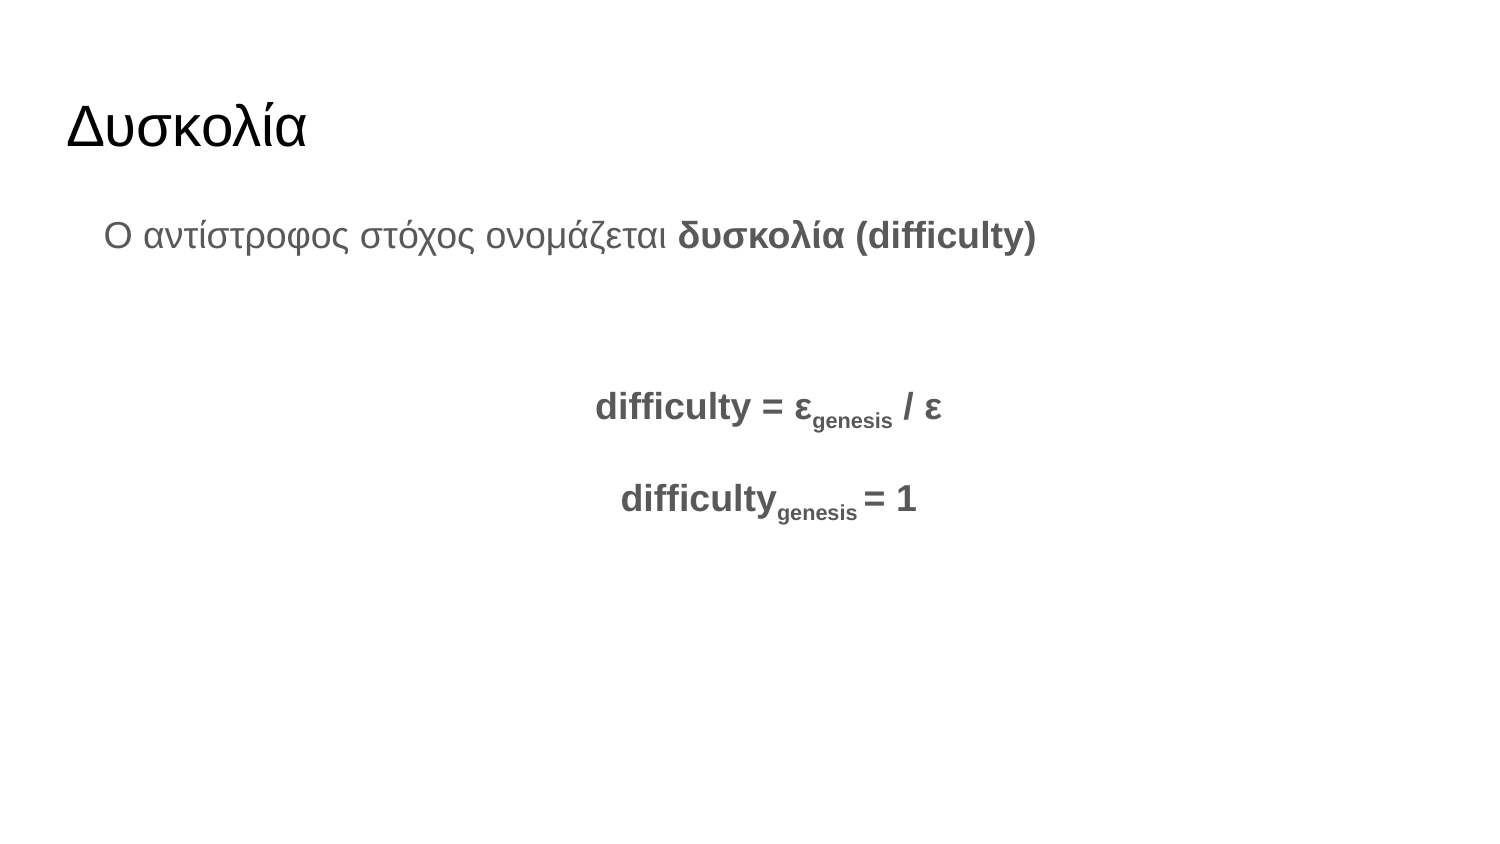

# Δυσκολία
Ο αντίστροφος στόχος ονομάζεται δυσκολία (difficulty)

difficulty = εgenesis / ε
difficultygenesis = 1